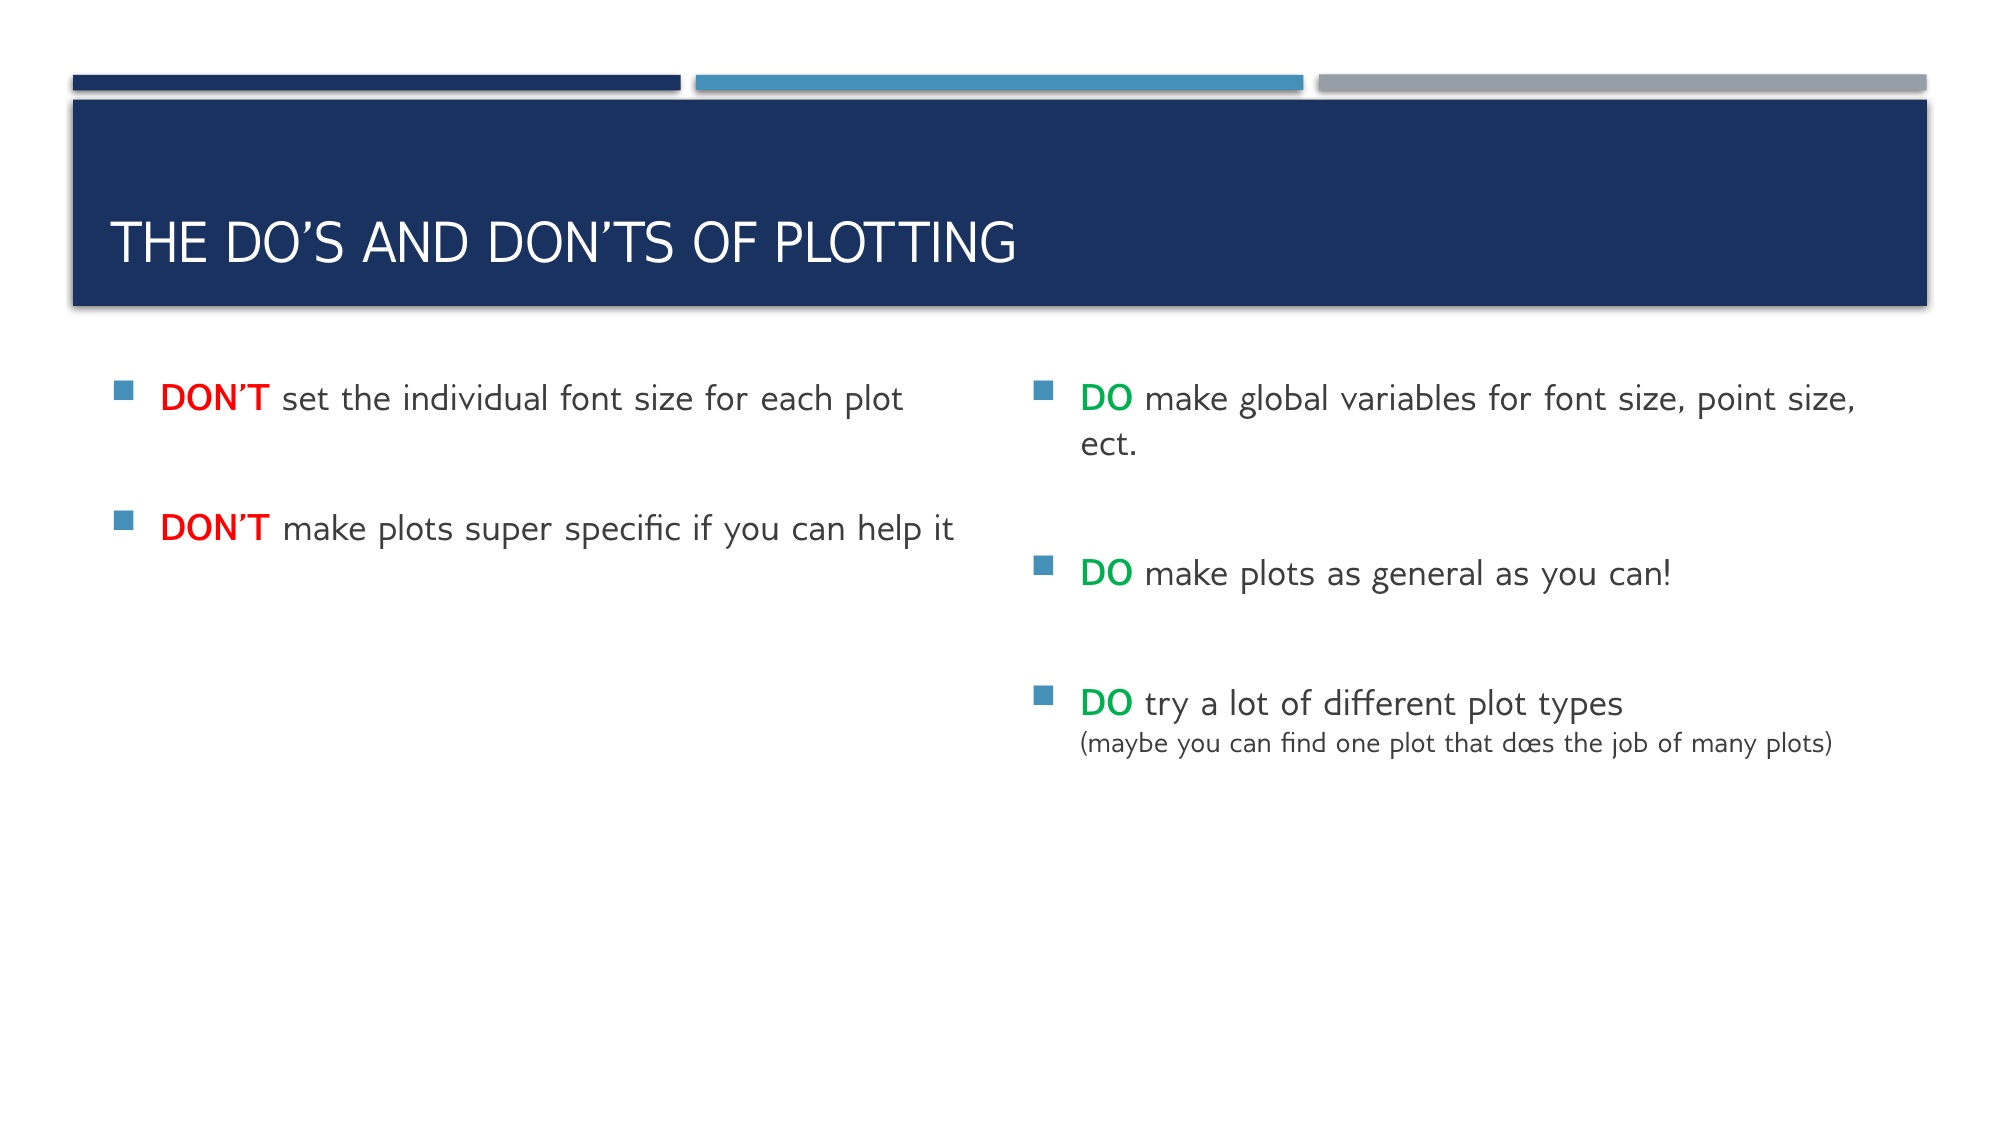

# The do’s and DON’ts of Plotting
DON’T set the individual font size for each plot

DON’T make plots super specific if you can help it
DO make global variables for font size, point size, ect.

DO make plots as general as you can!

DO try a lot of different plot types                      (maybe you can find one plot that does the job of many plots)